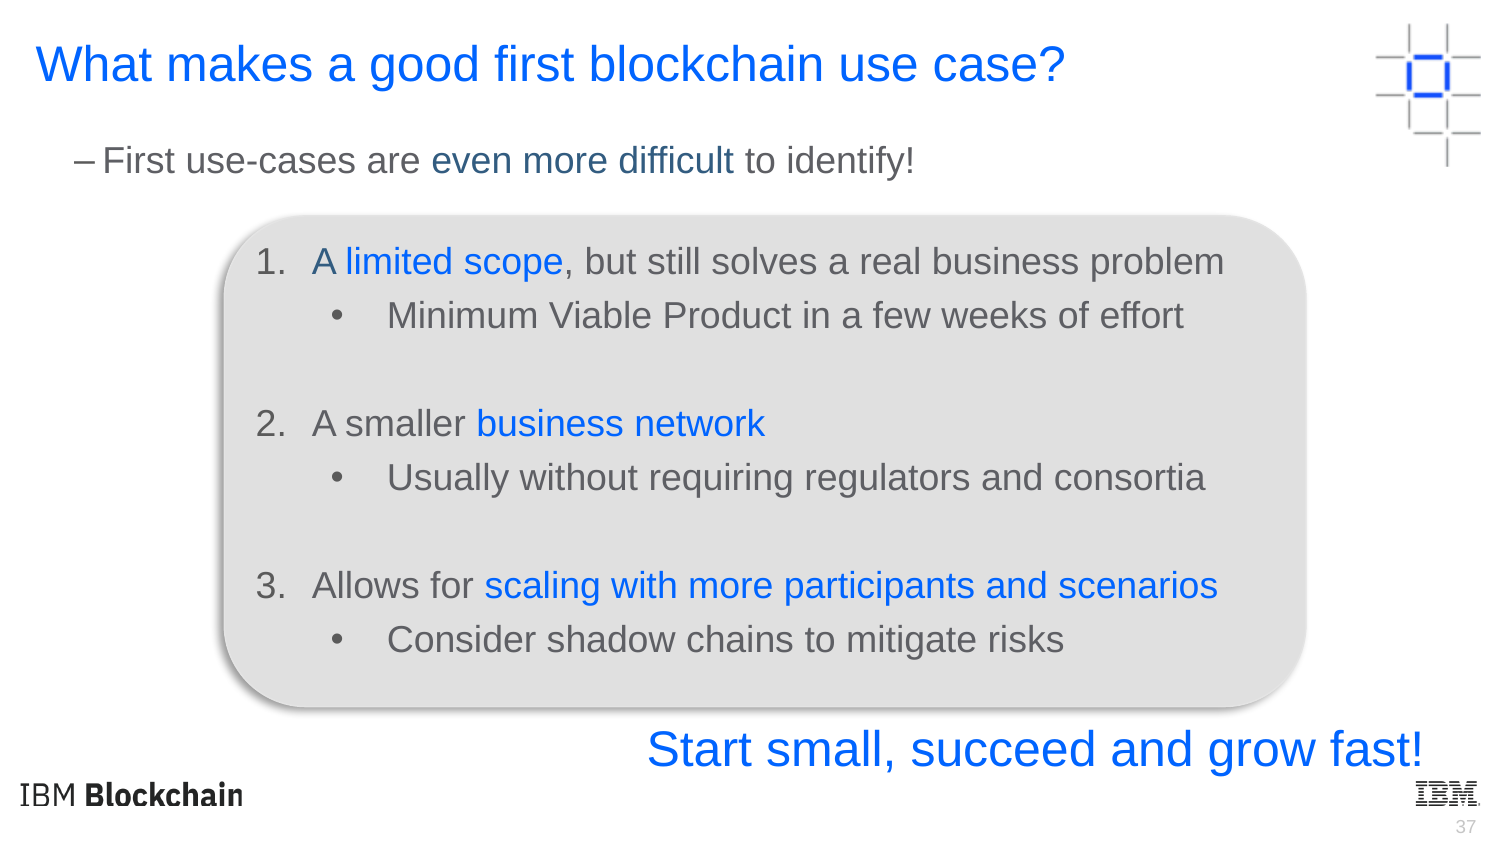

What makes a good first blockchain use case?

First use-cases are even more difficult to identify!

A limited scope, but still solves a real business problem
Minimum Viable Product in a few weeks of effort

A smaller business network
Usually without requiring regulators and consortia

Allows for scaling with more participants and scenarios
Consider shadow chains to mitigate risks
Start small, succeed and grow fast!